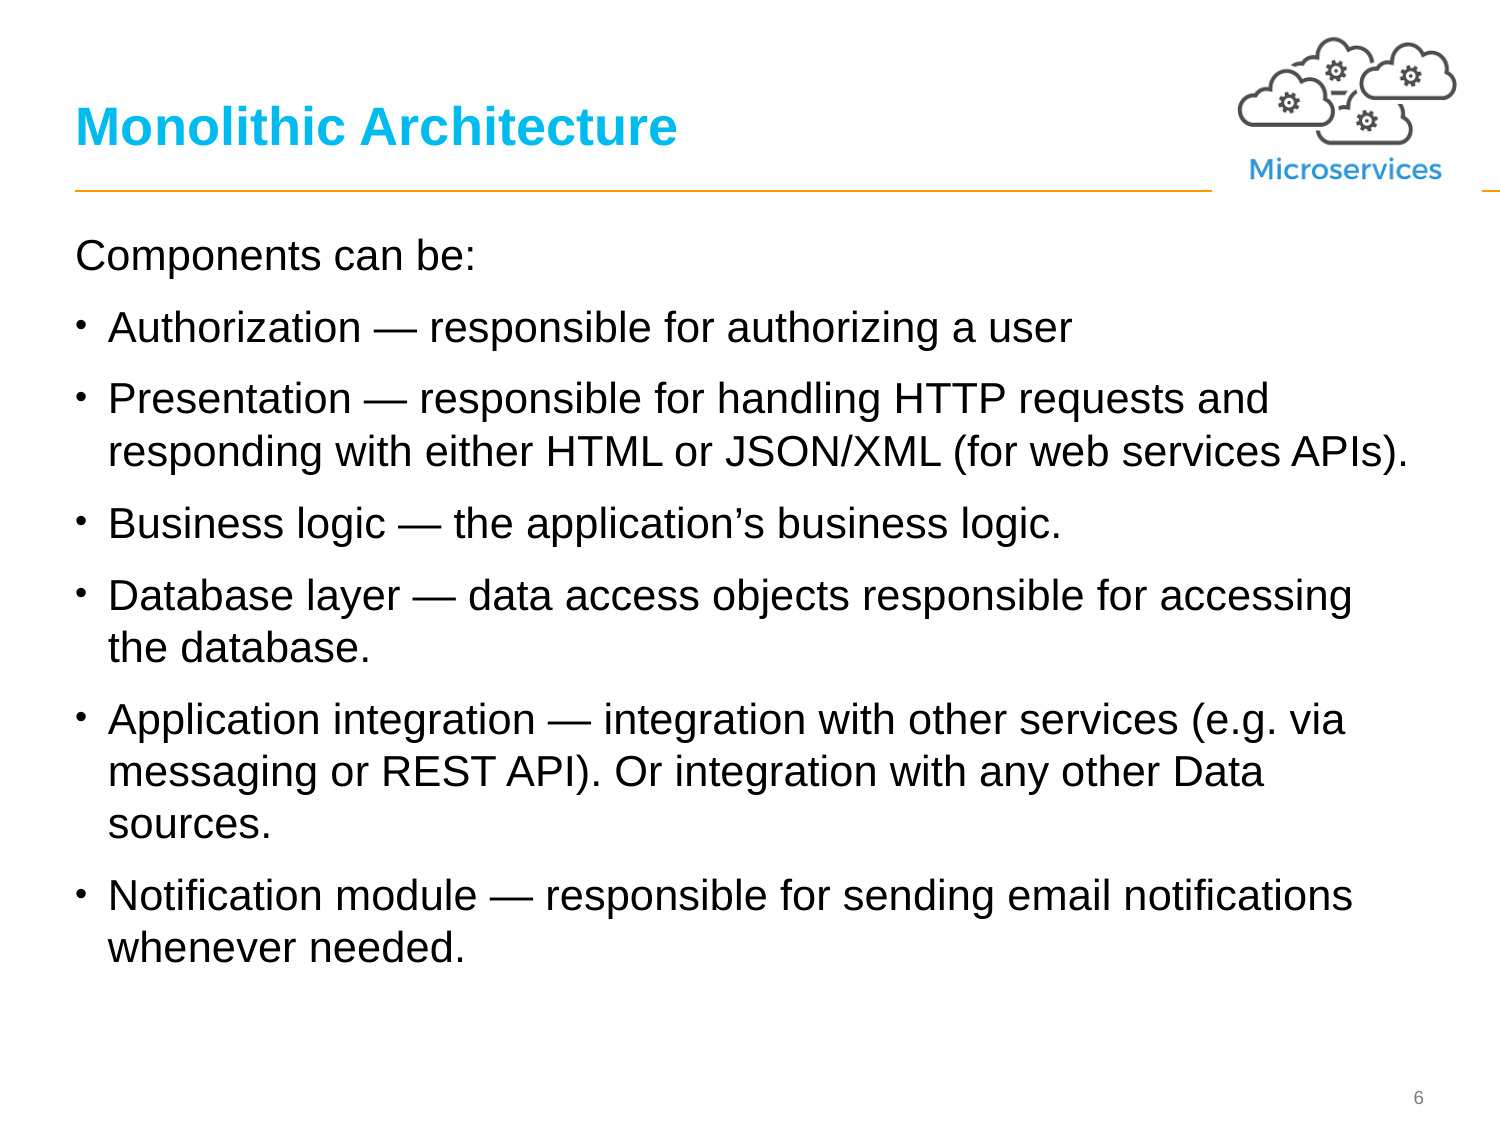

# Monolithic Architecture
Components can be:
Authorization — responsible for authorizing a user
Presentation — responsible for handling HTTP requests and responding with either HTML or JSON/XML (for web services APIs).
Business logic — the application’s business logic.
Database layer — data access objects responsible for accessing the database.
Application integration — integration with other services (e.g. via messaging or REST API). Or integration with any other Data sources.
Notification module — responsible for sending email notifications whenever needed.